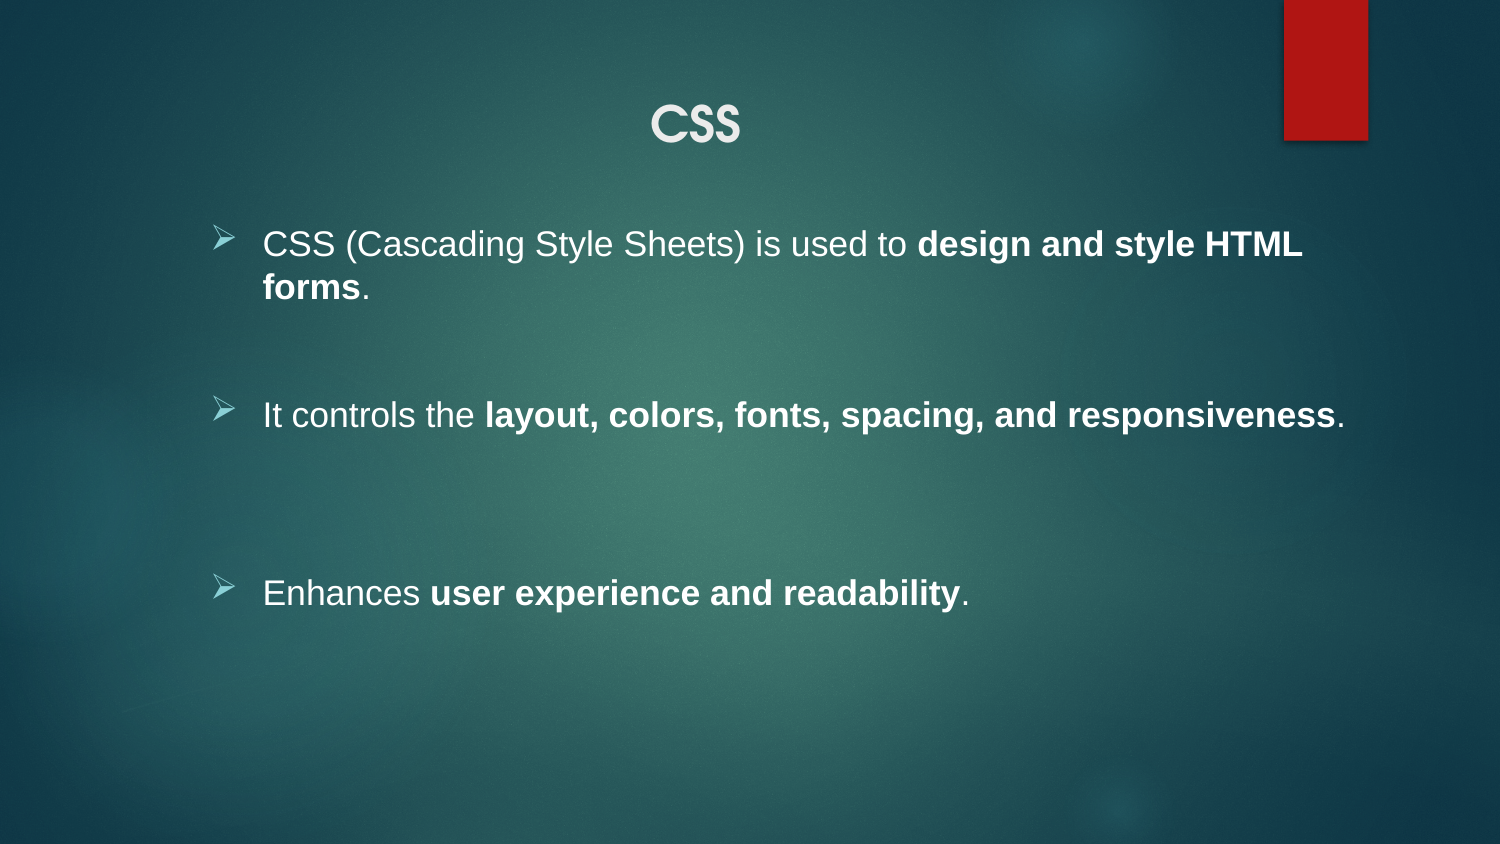

# CSS
CSS (Cascading Style Sheets) is used to design and style HTML forms.

It controls the layout, colors, fonts, spacing, and responsiveness.

Enhances user experience and readability.